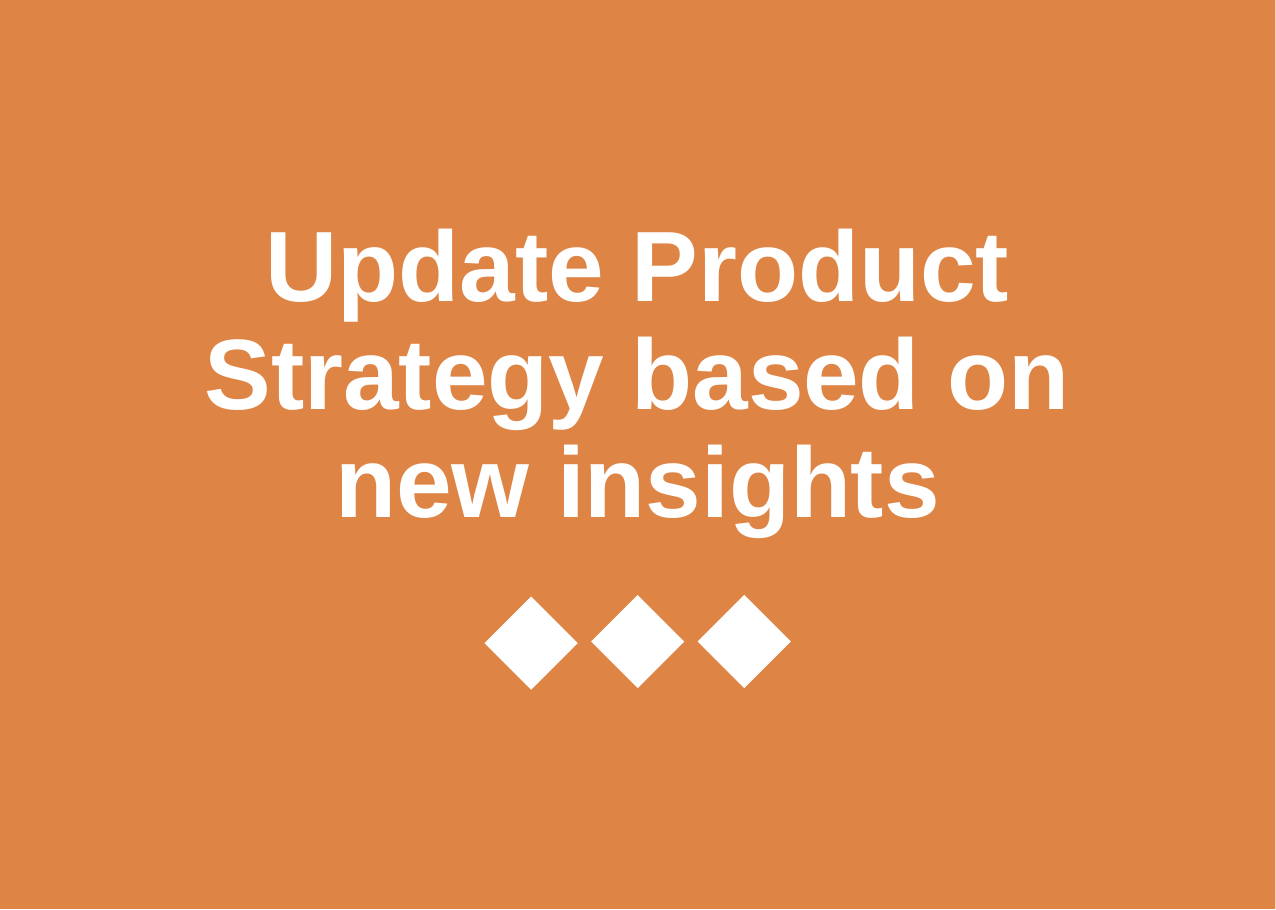

# Update Product Strategy based on new insights